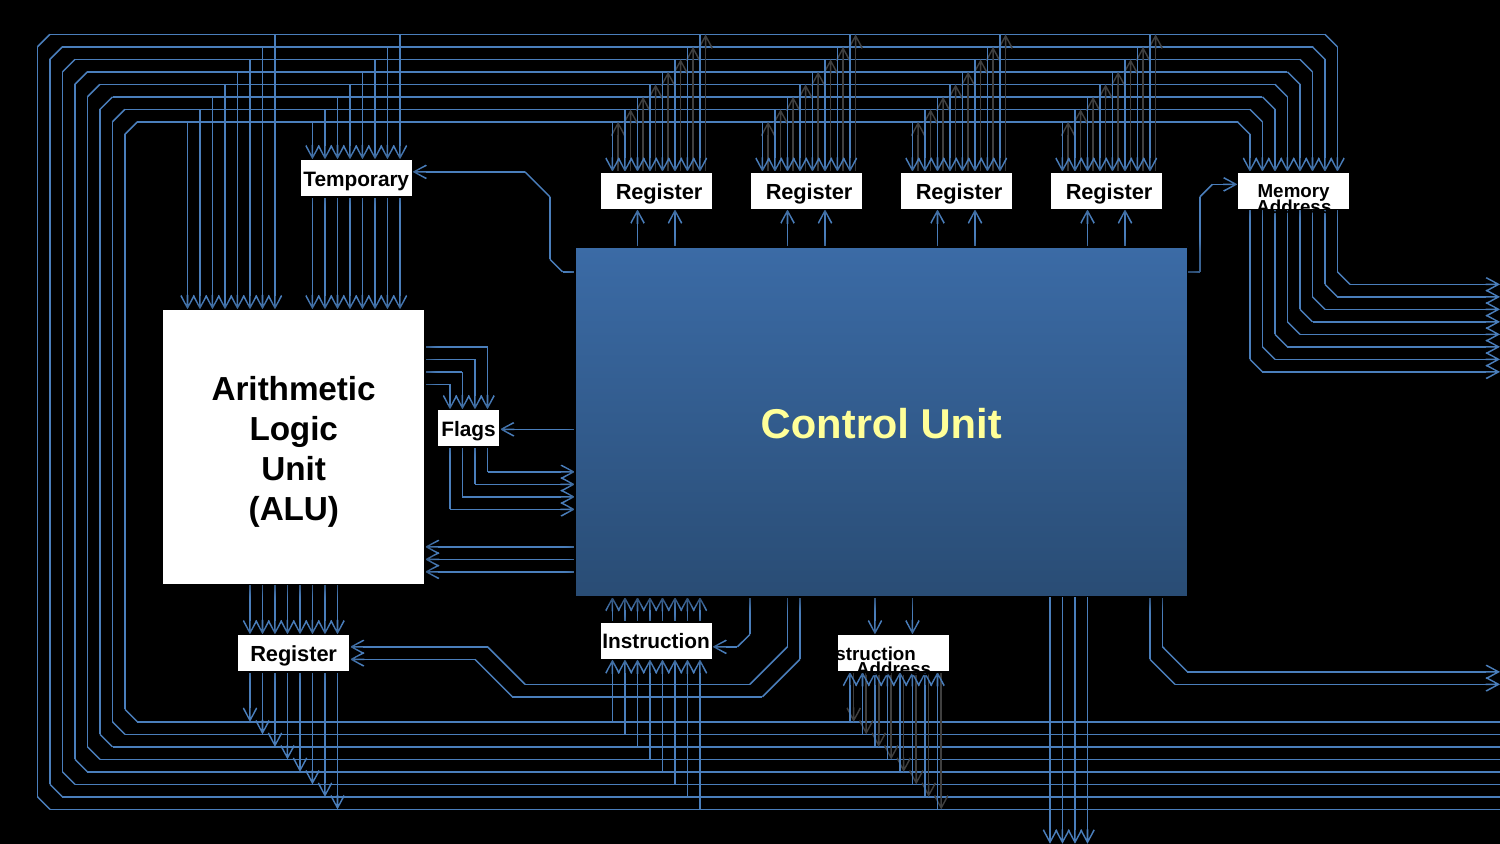

Temporary
 Register
 Register
 Register
 Register
Memory
Address
Control Unit
Arithmetic
Logic
Unit
(ALU)
Flags
Instruction
Register
Instruction
Address